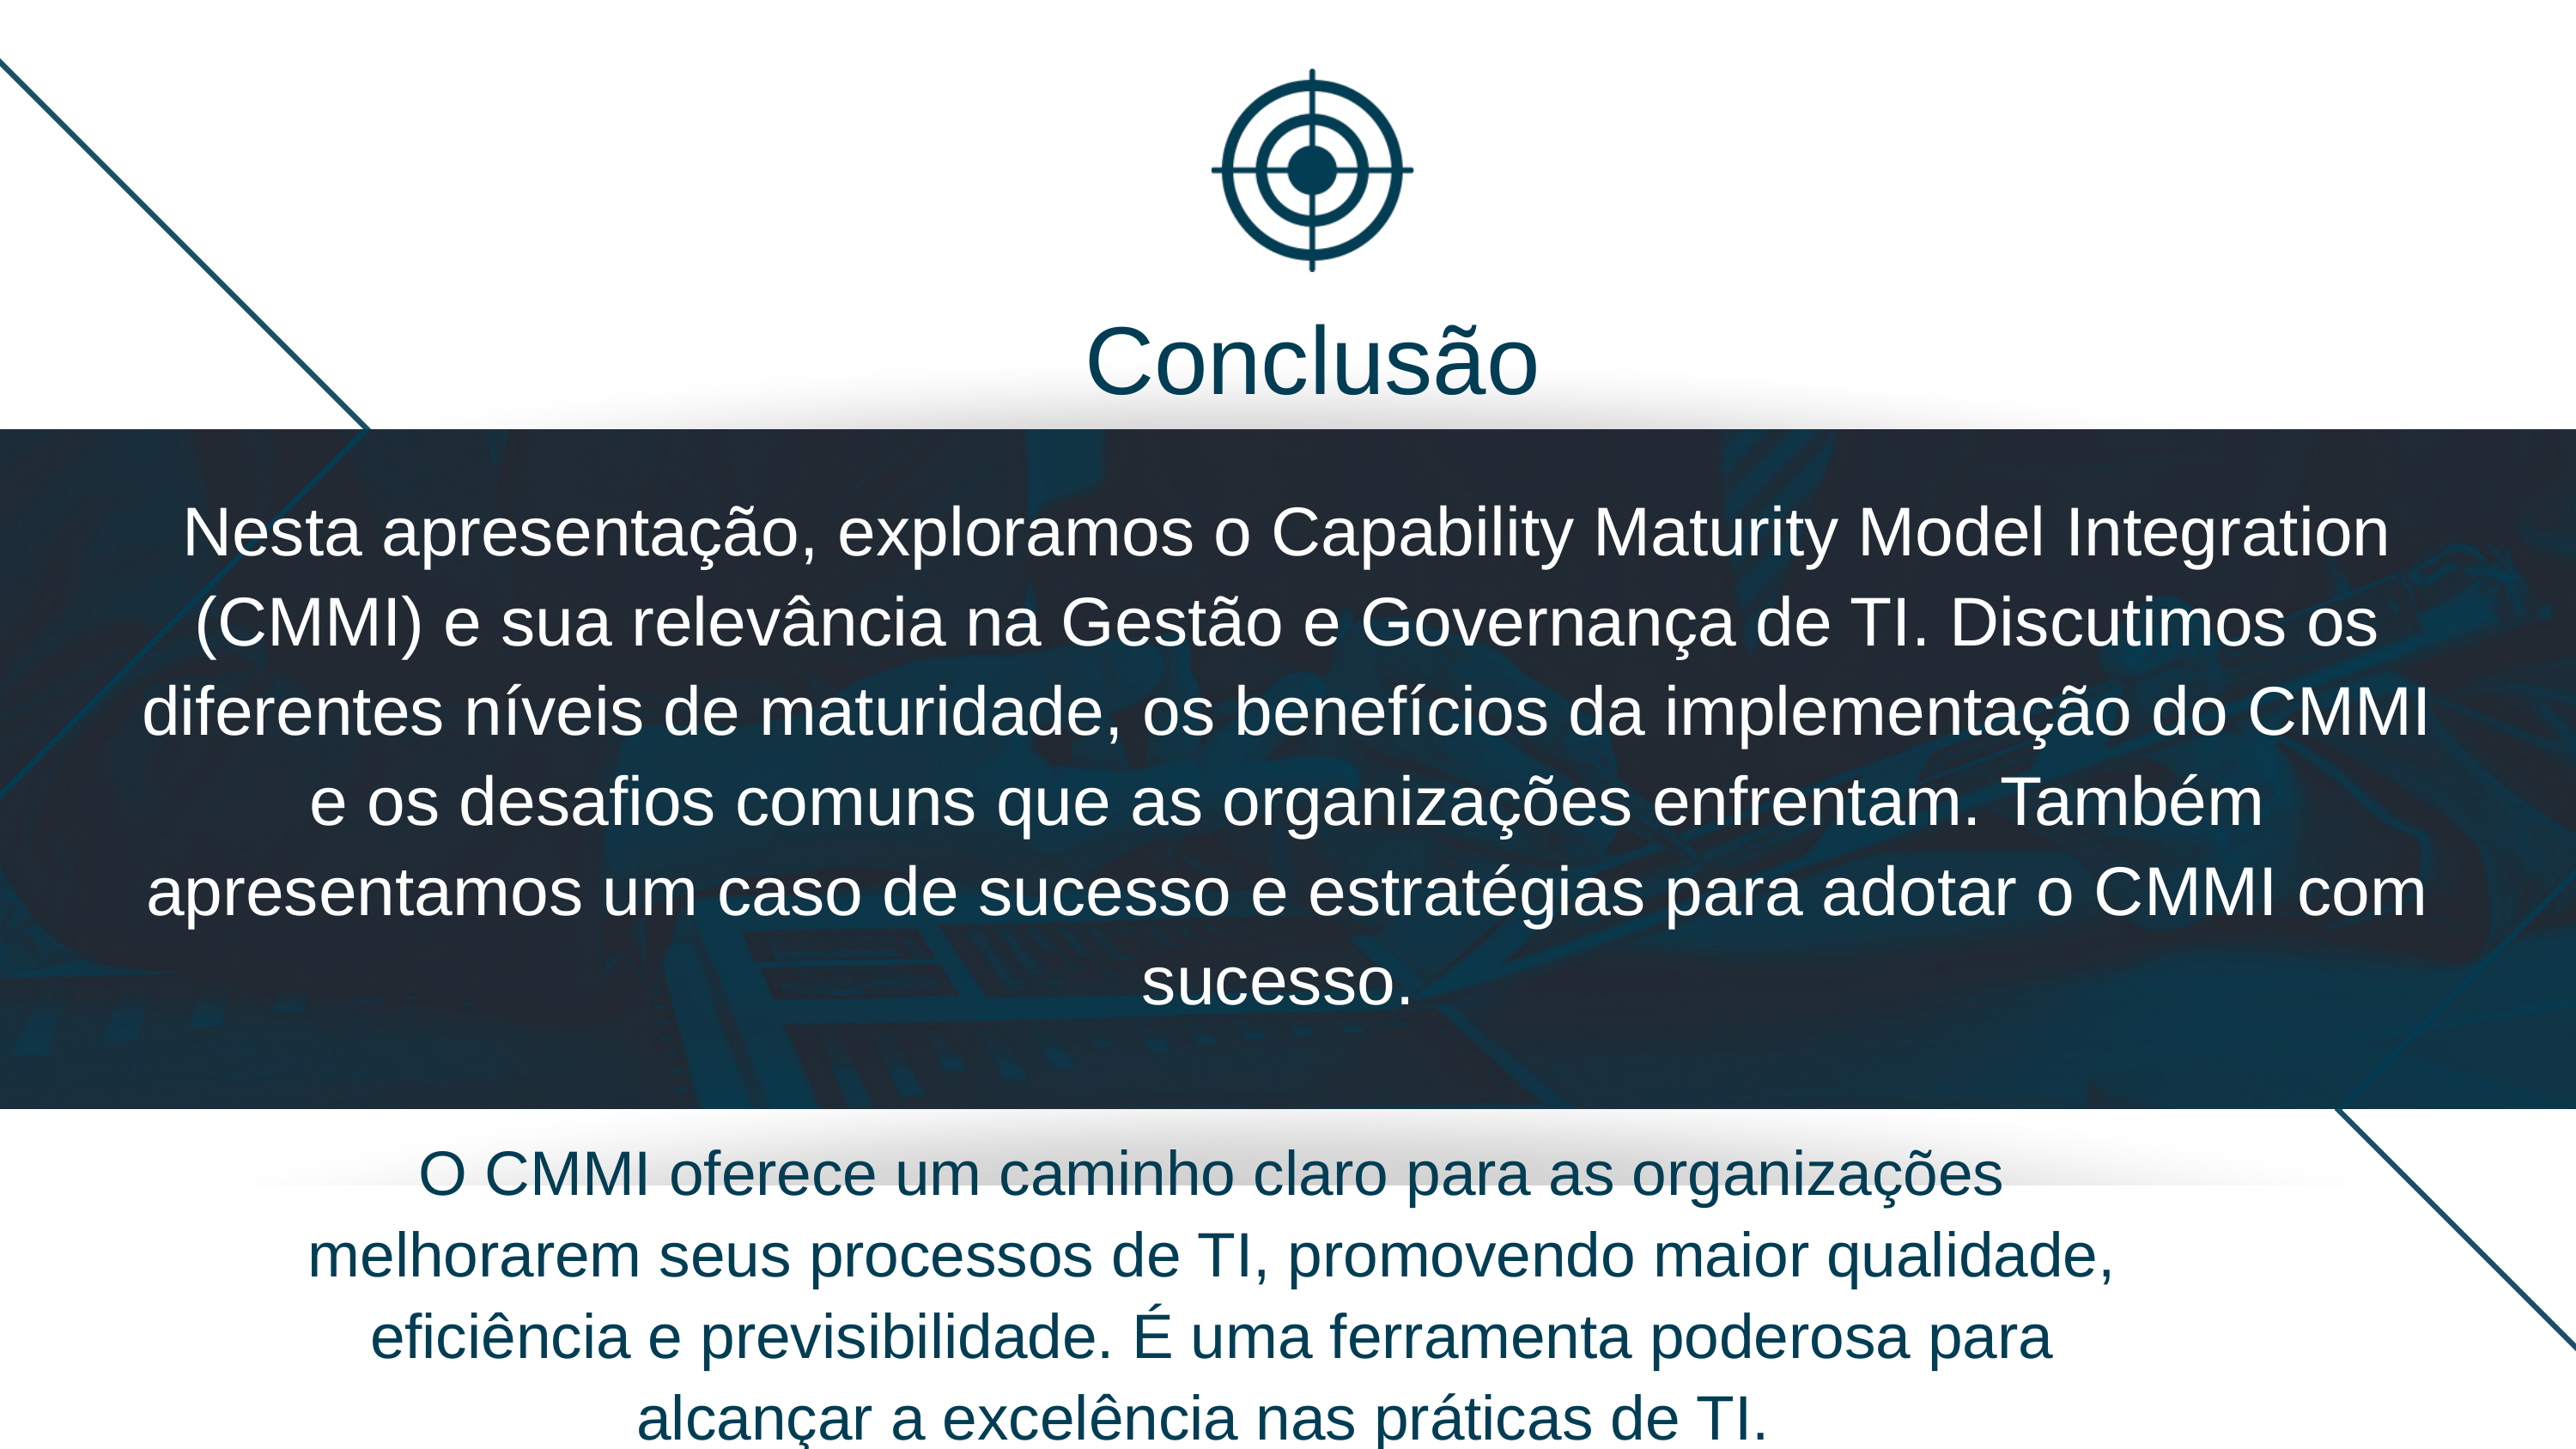

Conclusão

Nesta apresentação, exploramos o Capability Maturity Model Integration (CMMI) e sua relevância na Gestão e Governança de TI. Discutimos os diferentes níveis de maturidade, os benefícios da implementação do CMMI e os desafios comuns que as organizações enfrentam. Também apresentamos um caso de sucesso e estratégias para adotar o CMMI com sucesso.

O CMMI oferece um caminho claro para as organizações melhorarem seus processos de TI, promovendo maior qualidade, eficiência e previsibilidade. É uma ferramenta poderosa para alcançar a excelência nas práticas de TI.